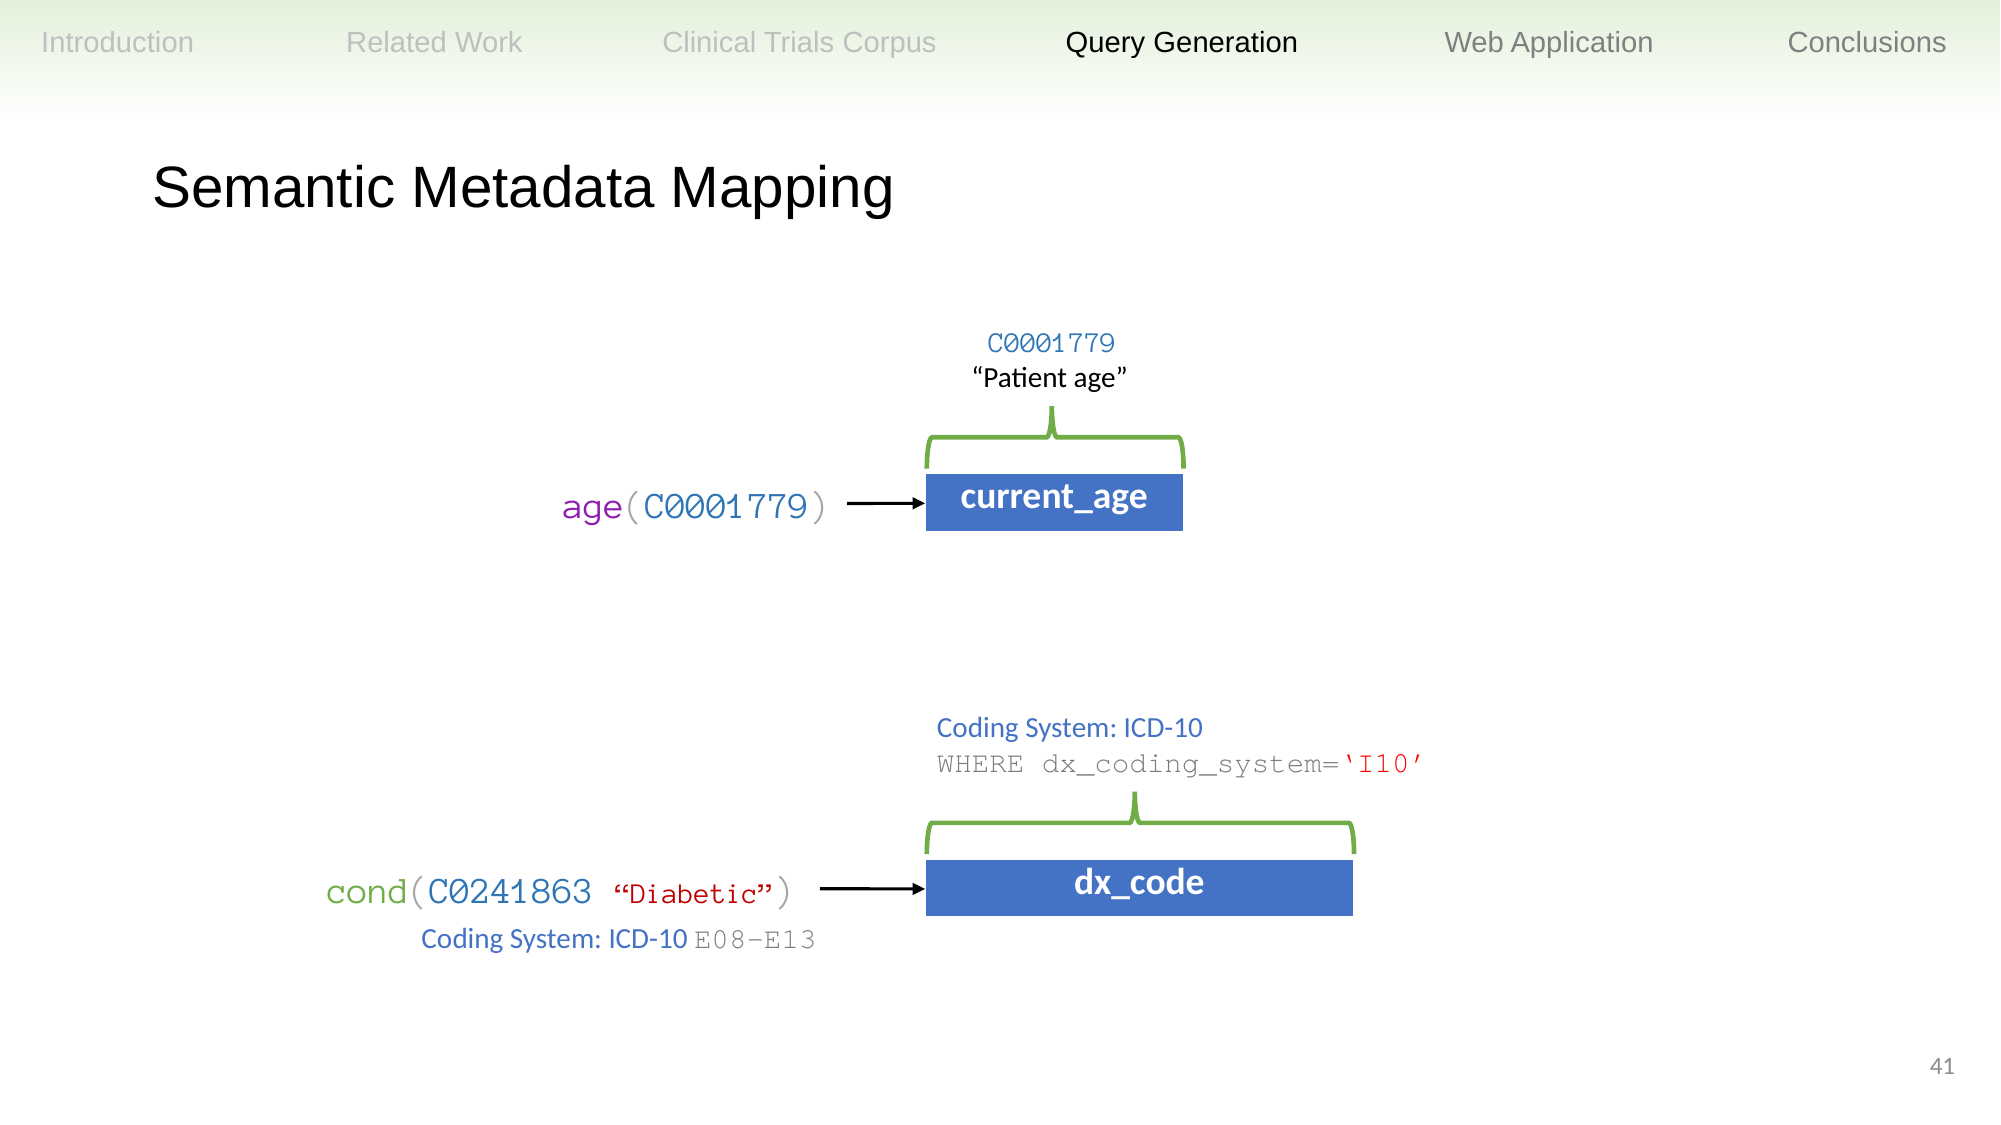

Related Work
Clinical Trials Corpus
Query Generation
Web Application
Conclusions
Introduction
Semantic Metadata Mapping

C0001779
“Patient age”
| current\_age |
| --- |
age(C0001779)

Coding System: ICD-10
WHERE dx_coding_system=‘I10’
cond(C0241863 “Diabetic”)
| dx\_code |
| --- |
Coding System: ICD-10 E08-E13
41